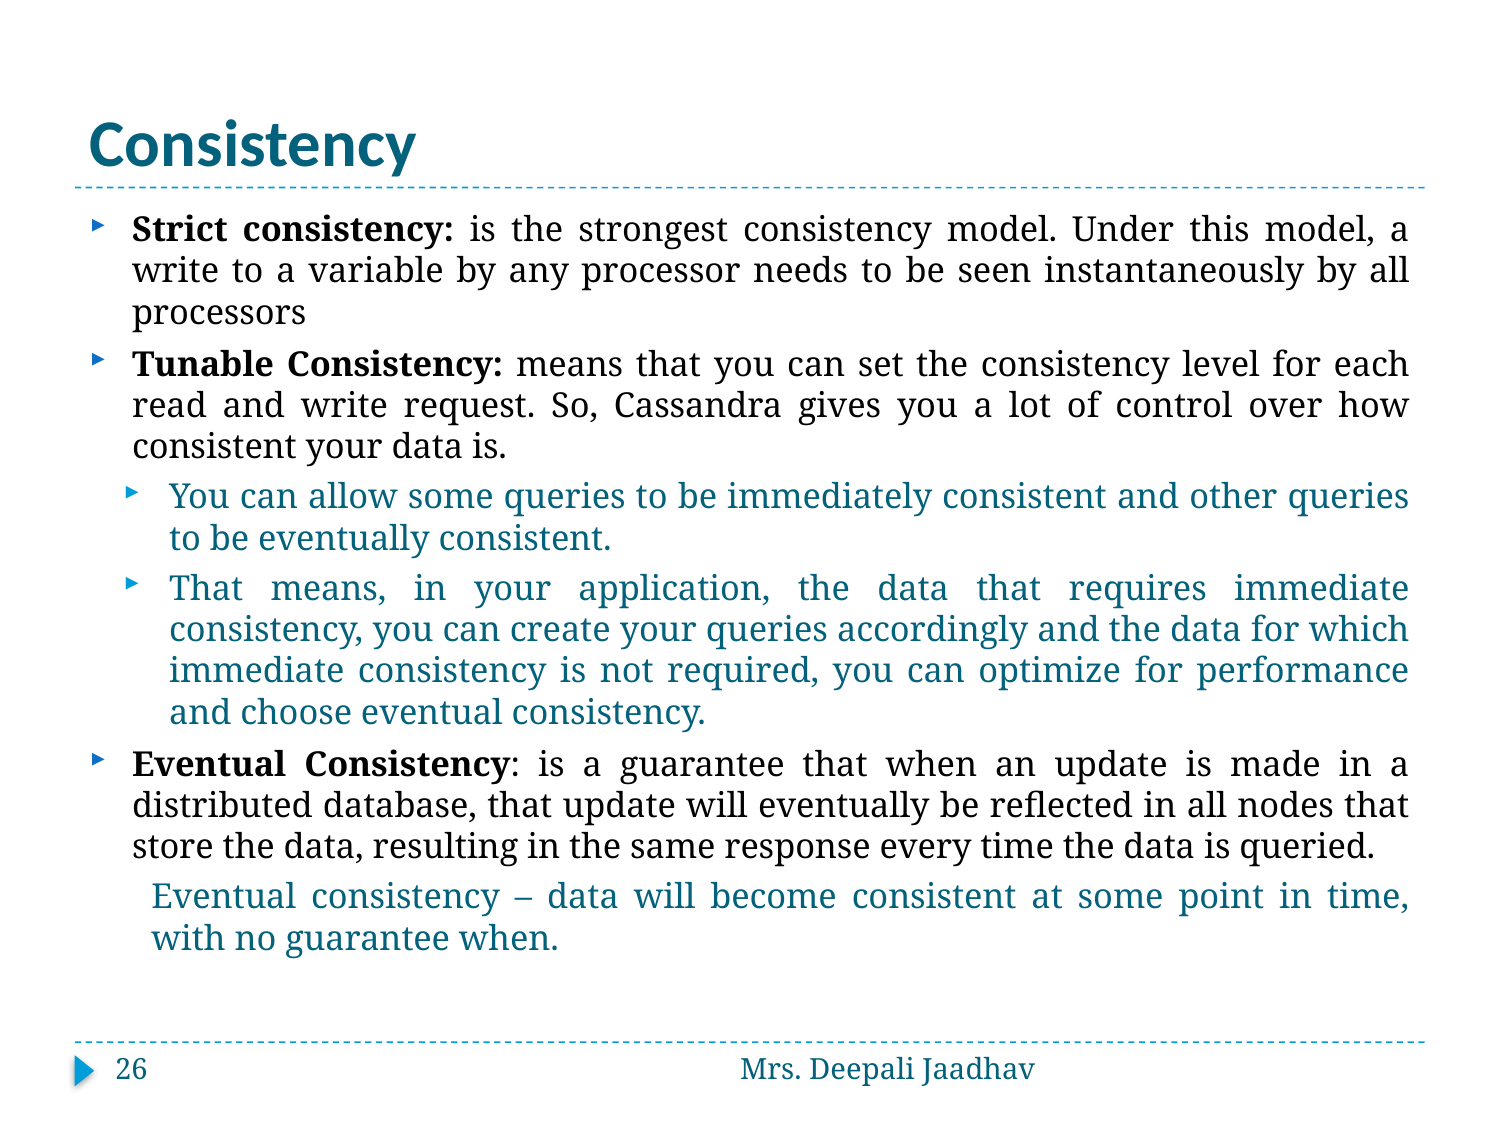

# Consistency
Strict consistency: is the strongest consistency model. Under this model, a write to a variable by any processor needs to be seen instantaneously by all processors
Tunable Consistency: means that you can set the consistency level for each read and write request. So, Cassandra gives you a lot of control over how consistent your data is.
You can allow some queries to be immediately consistent and other queries to be eventually consistent.
That means, in your application, the data that requires immediate consistency, you can create your queries accordingly and the data for which immediate consistency is not required, you can optimize for performance and choose eventual consistency.
Eventual Consistency: is a guarantee that when an update is made in a distributed database, that update will eventually be reflected in all nodes that store the data, resulting in the same response every time the data is queried.
Eventual consistency – data will become consistent at some point in time, with no guarantee when.

26
Mrs. Deepali Jaadhav